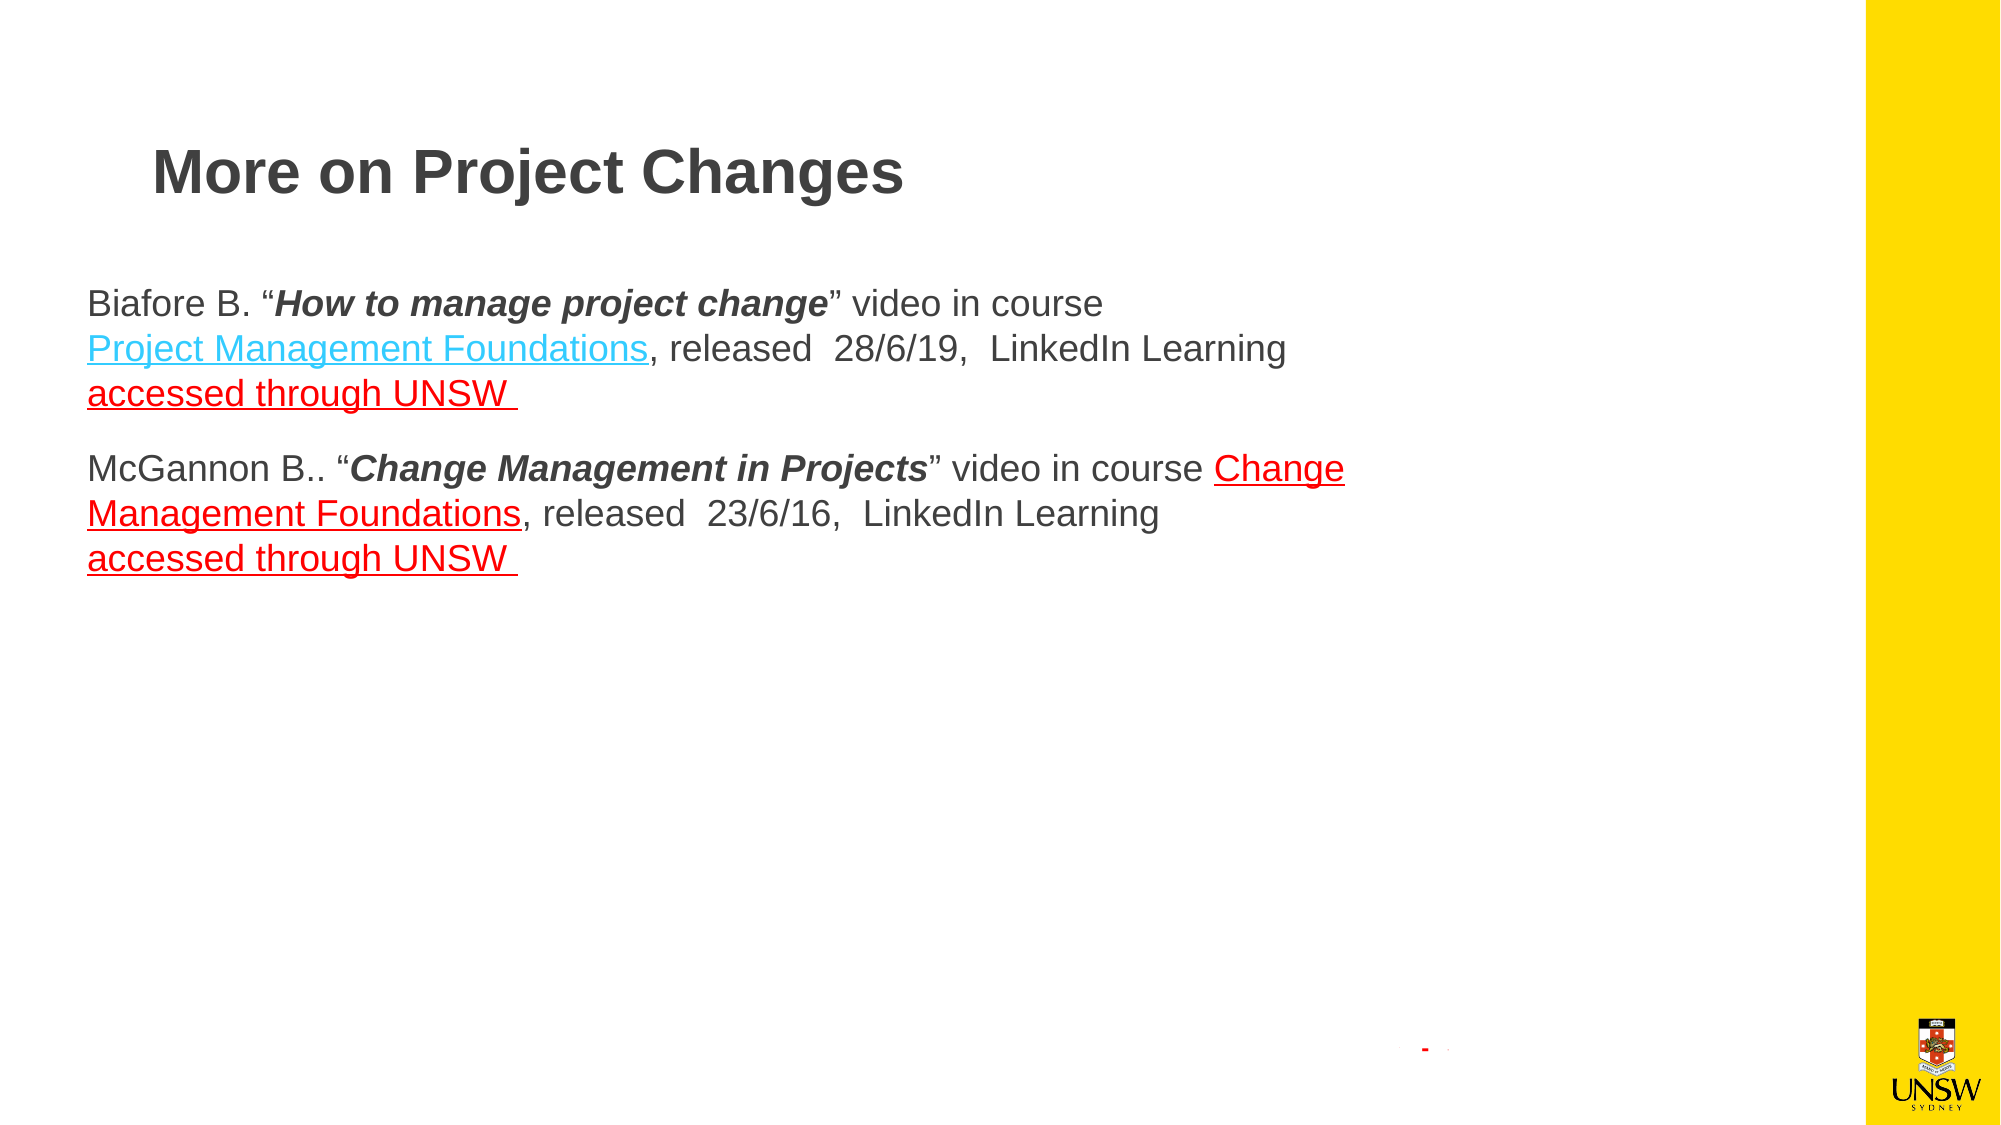

# More on Project Changes
Biafore B. “How to manage project change” video in course Project Management Foundations, released  28/6/19,  LinkedIn Learning accessed through UNSW
McGannon B.. “Change Management in Projects” video in course Change Management Foundations, released  23/6/16,  LinkedIn Learning accessed through UNSW
-
-
-